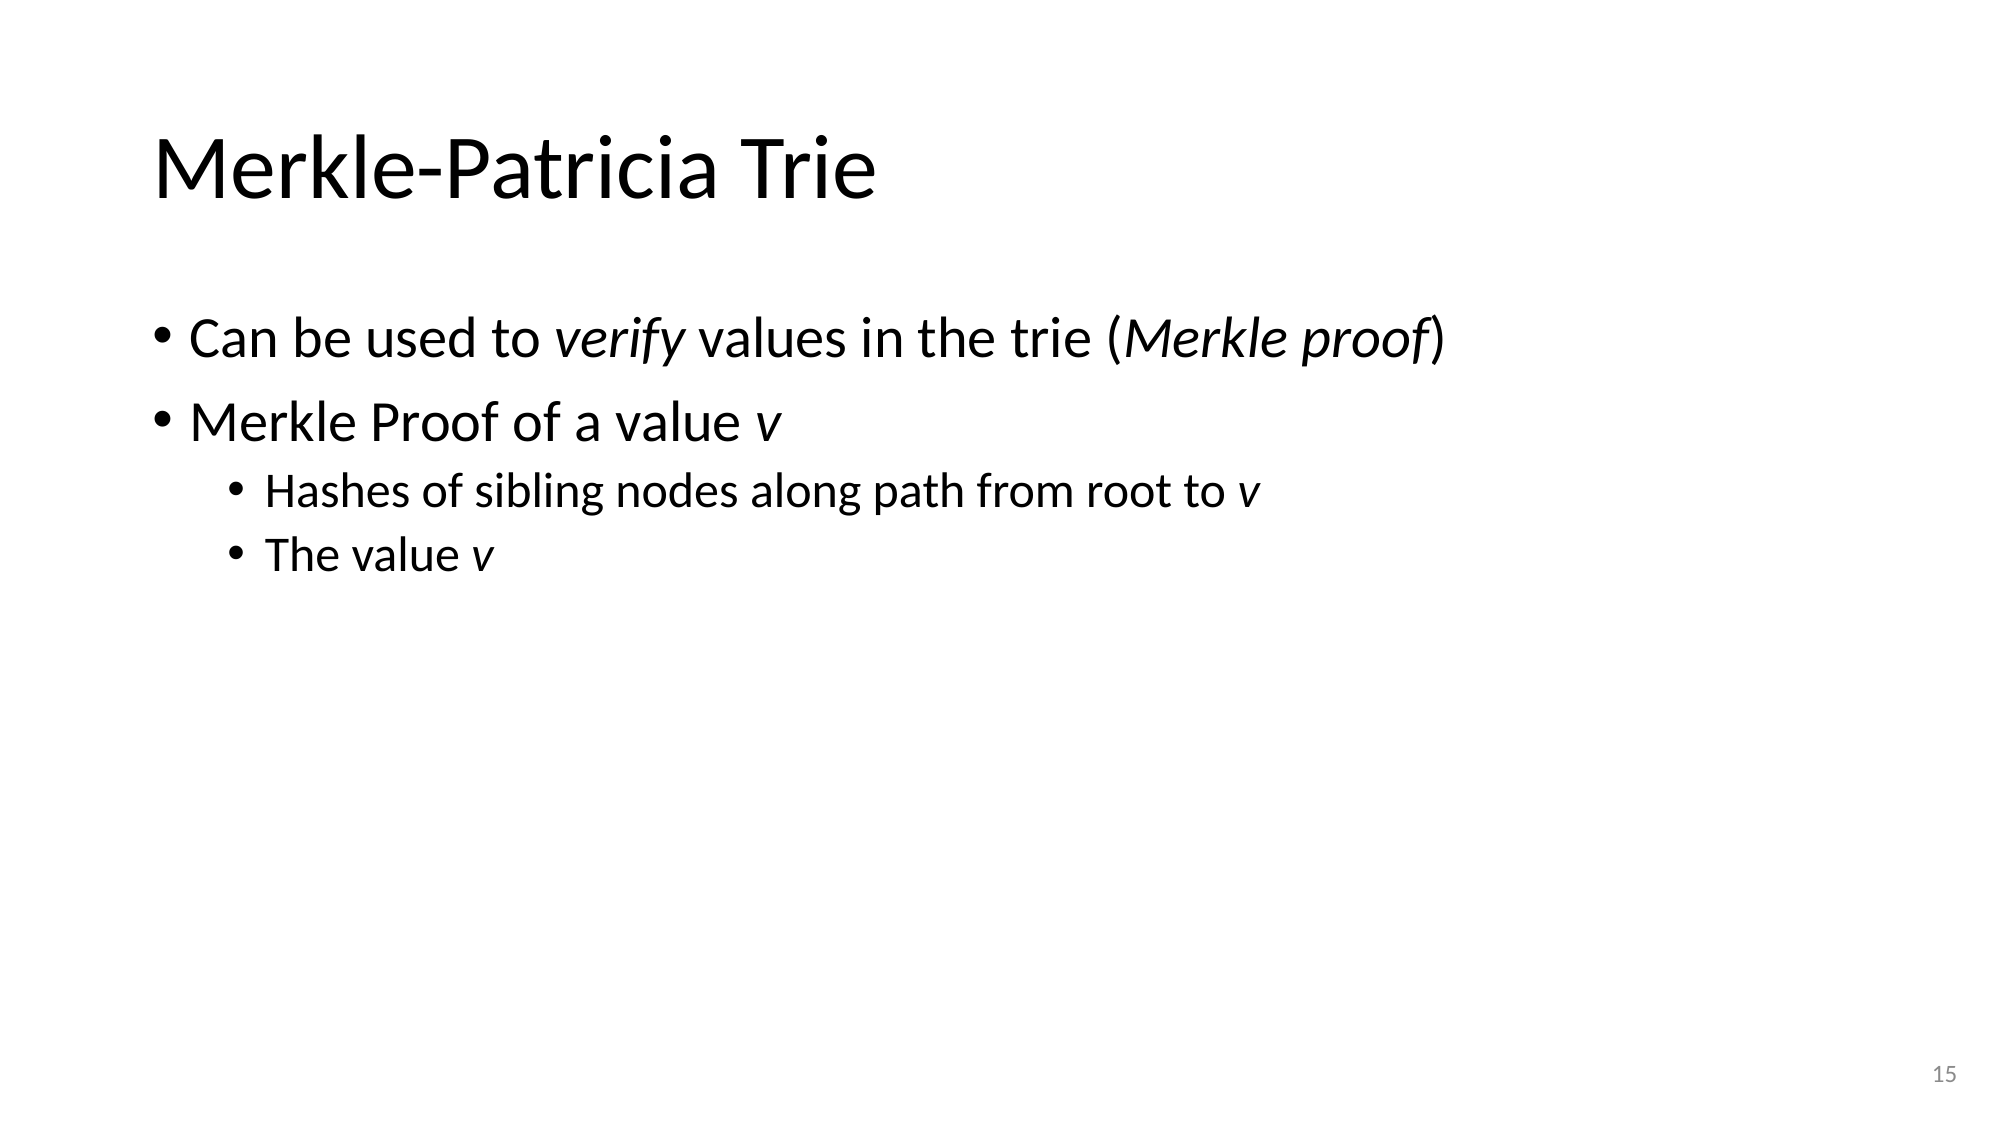

# Merkle-Patricia Trie
Can be used to verify values in the trie (Merkle proof)
Merkle Proof of a value v
Hashes of sibling nodes along path from root to v
The value v
15